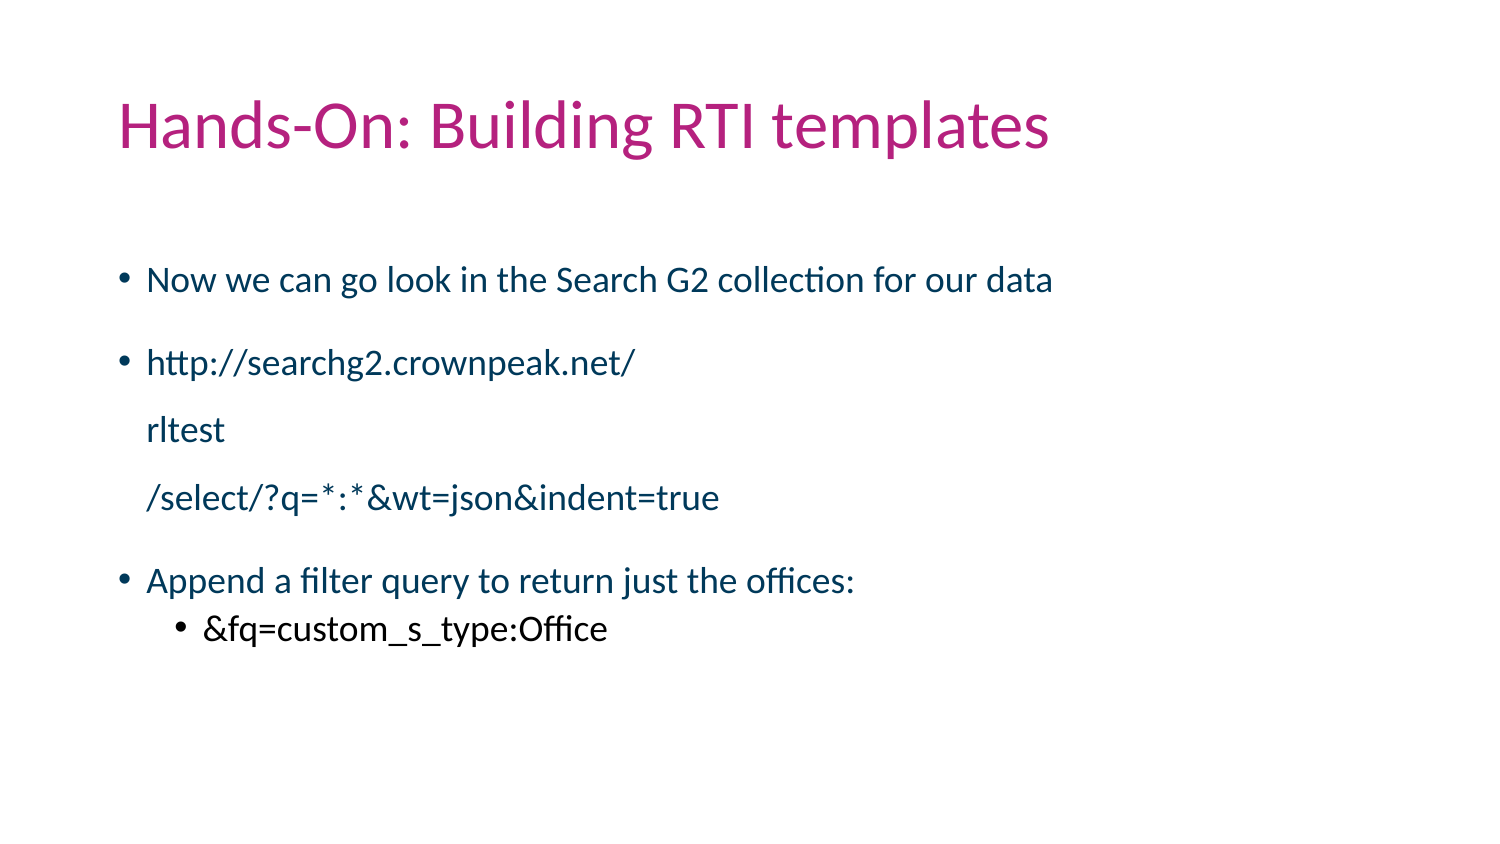

# Hands-On: Building RTI templates
Now we can go look in the Search G2 collection for our data
http://searchg2.crownpeak.net/
rltest
/select/?q=*:*&wt=json&indent=true
Append a filter query to return just the offices:
&fq=custom_s_type:Office